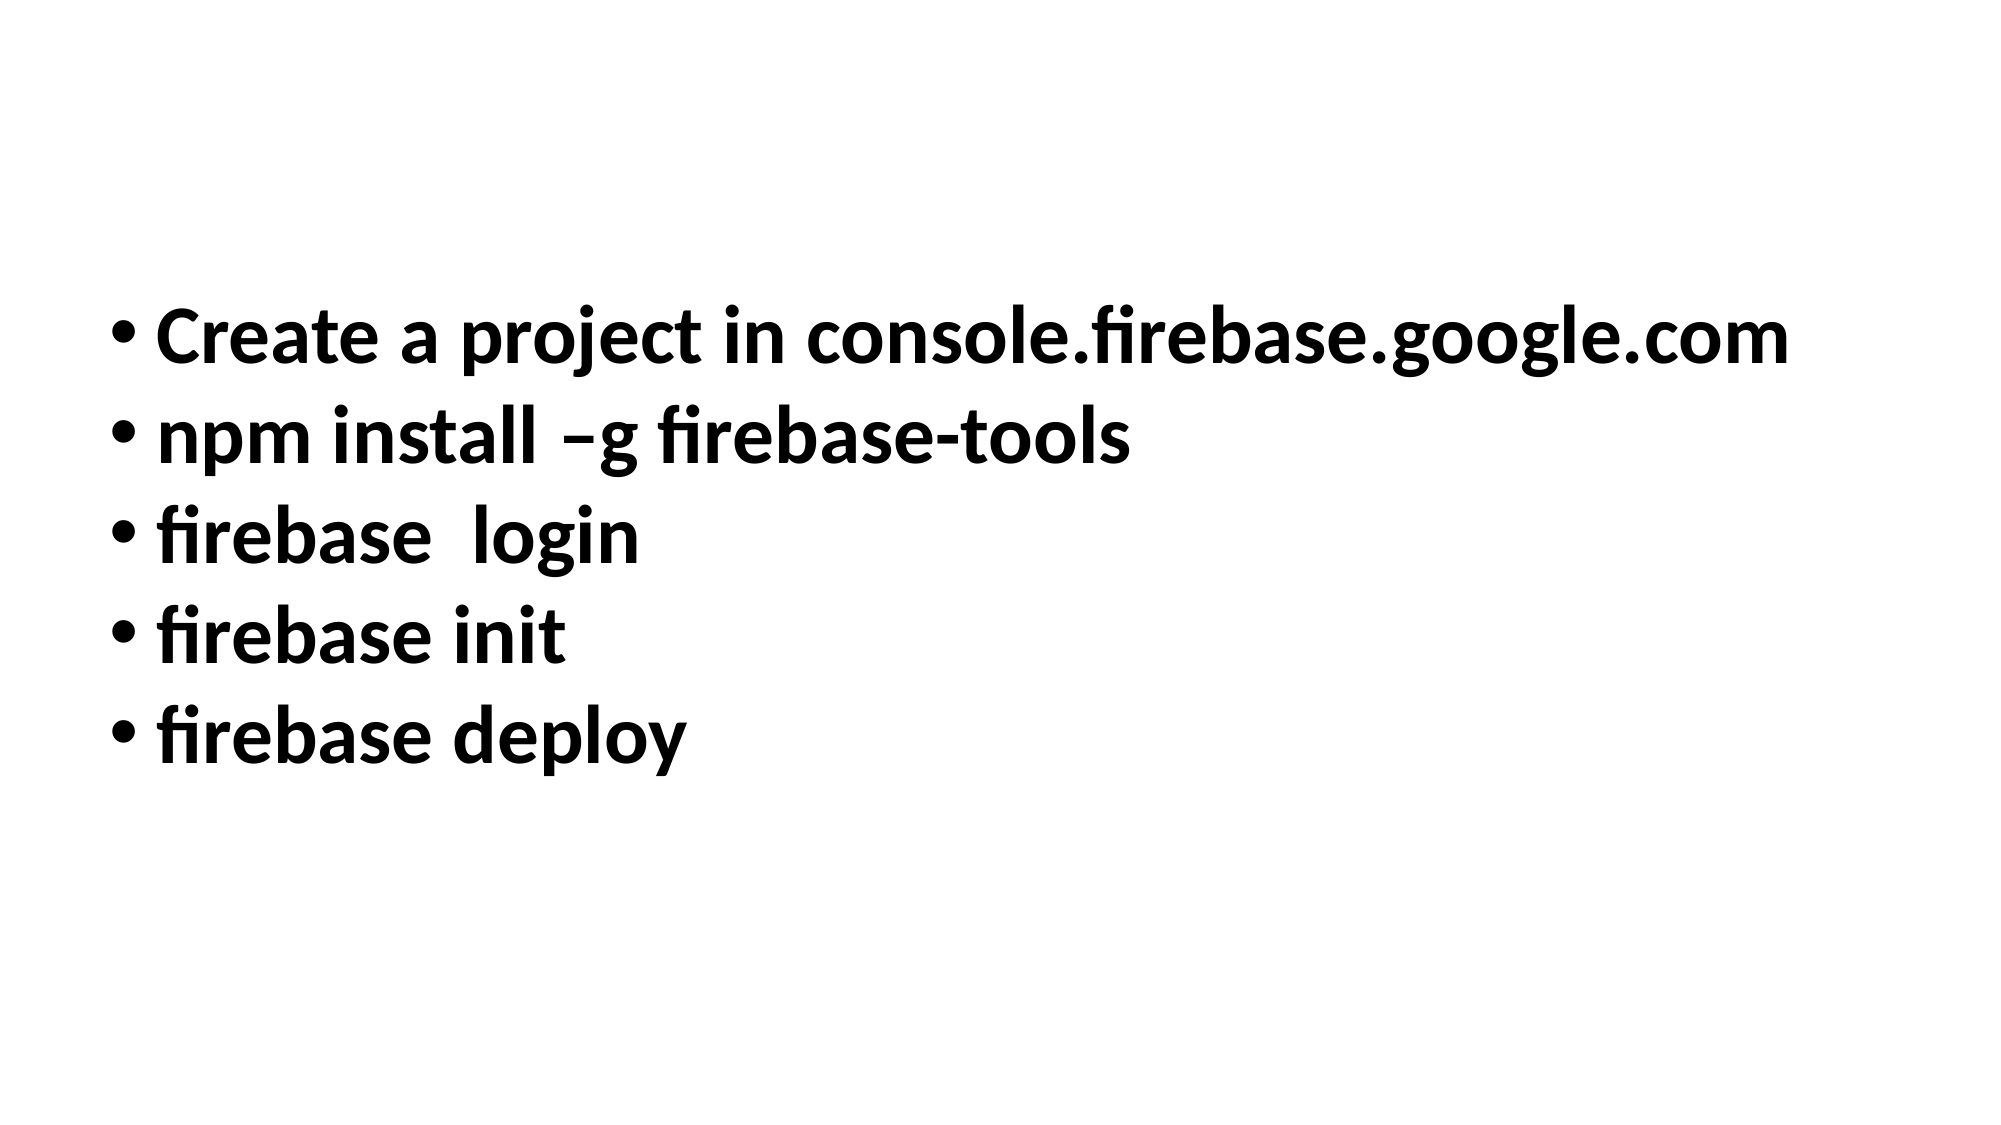

Create a project in console.firebase.google.com
npm install –g firebase-tools
firebase  login
firebase init
firebase deploy